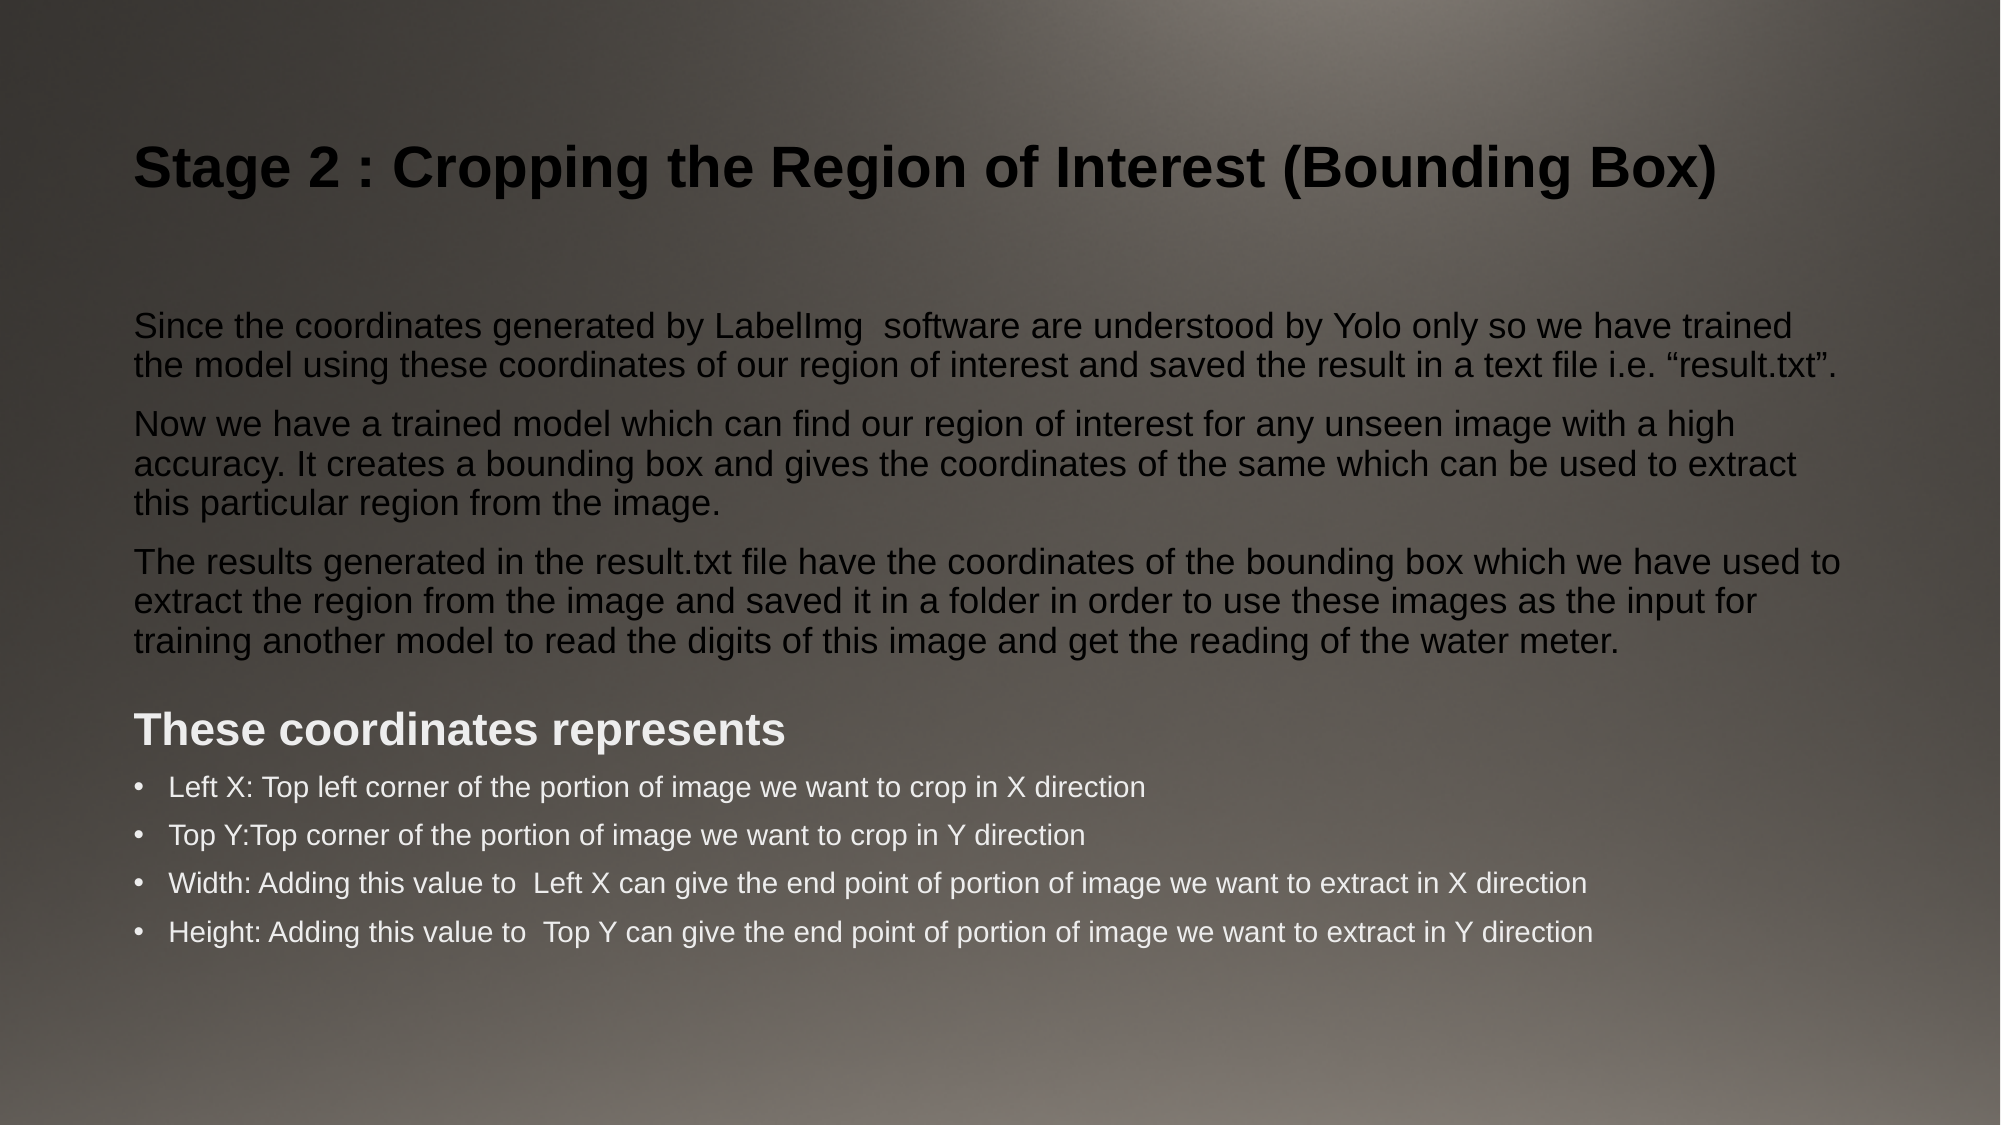

# Stage 2 : Cropping the Region of Interest (Bounding Box)
Since the coordinates generated by LabelImg  software are understood by Yolo only so we have trained the model using these coordinates of our region of interest and saved the result in a text file i.e. “result.txt”.
Now we have a trained model which can find our region of interest for any unseen image with a high accuracy. It creates a bounding box and gives the coordinates of the same which can be used to extract this particular region from the image.
The results generated in the result.txt file have the coordinates of the bounding box which we have used to extract the region from the image and saved it in a folder in order to use these images as the input for training another model to read the digits of this image and get the reading of the water meter.

These coordinates represents
Left X: Top left corner of the portion of image we want to crop in X direction
Top Y:Top corner of the portion of image we want to crop in Y direction
Width: Adding this value to  Left X can give the end point of portion of image we want to extract in X direction
Height: Adding this value to  Top Y can give the end point of portion of image we want to extract in Y direction